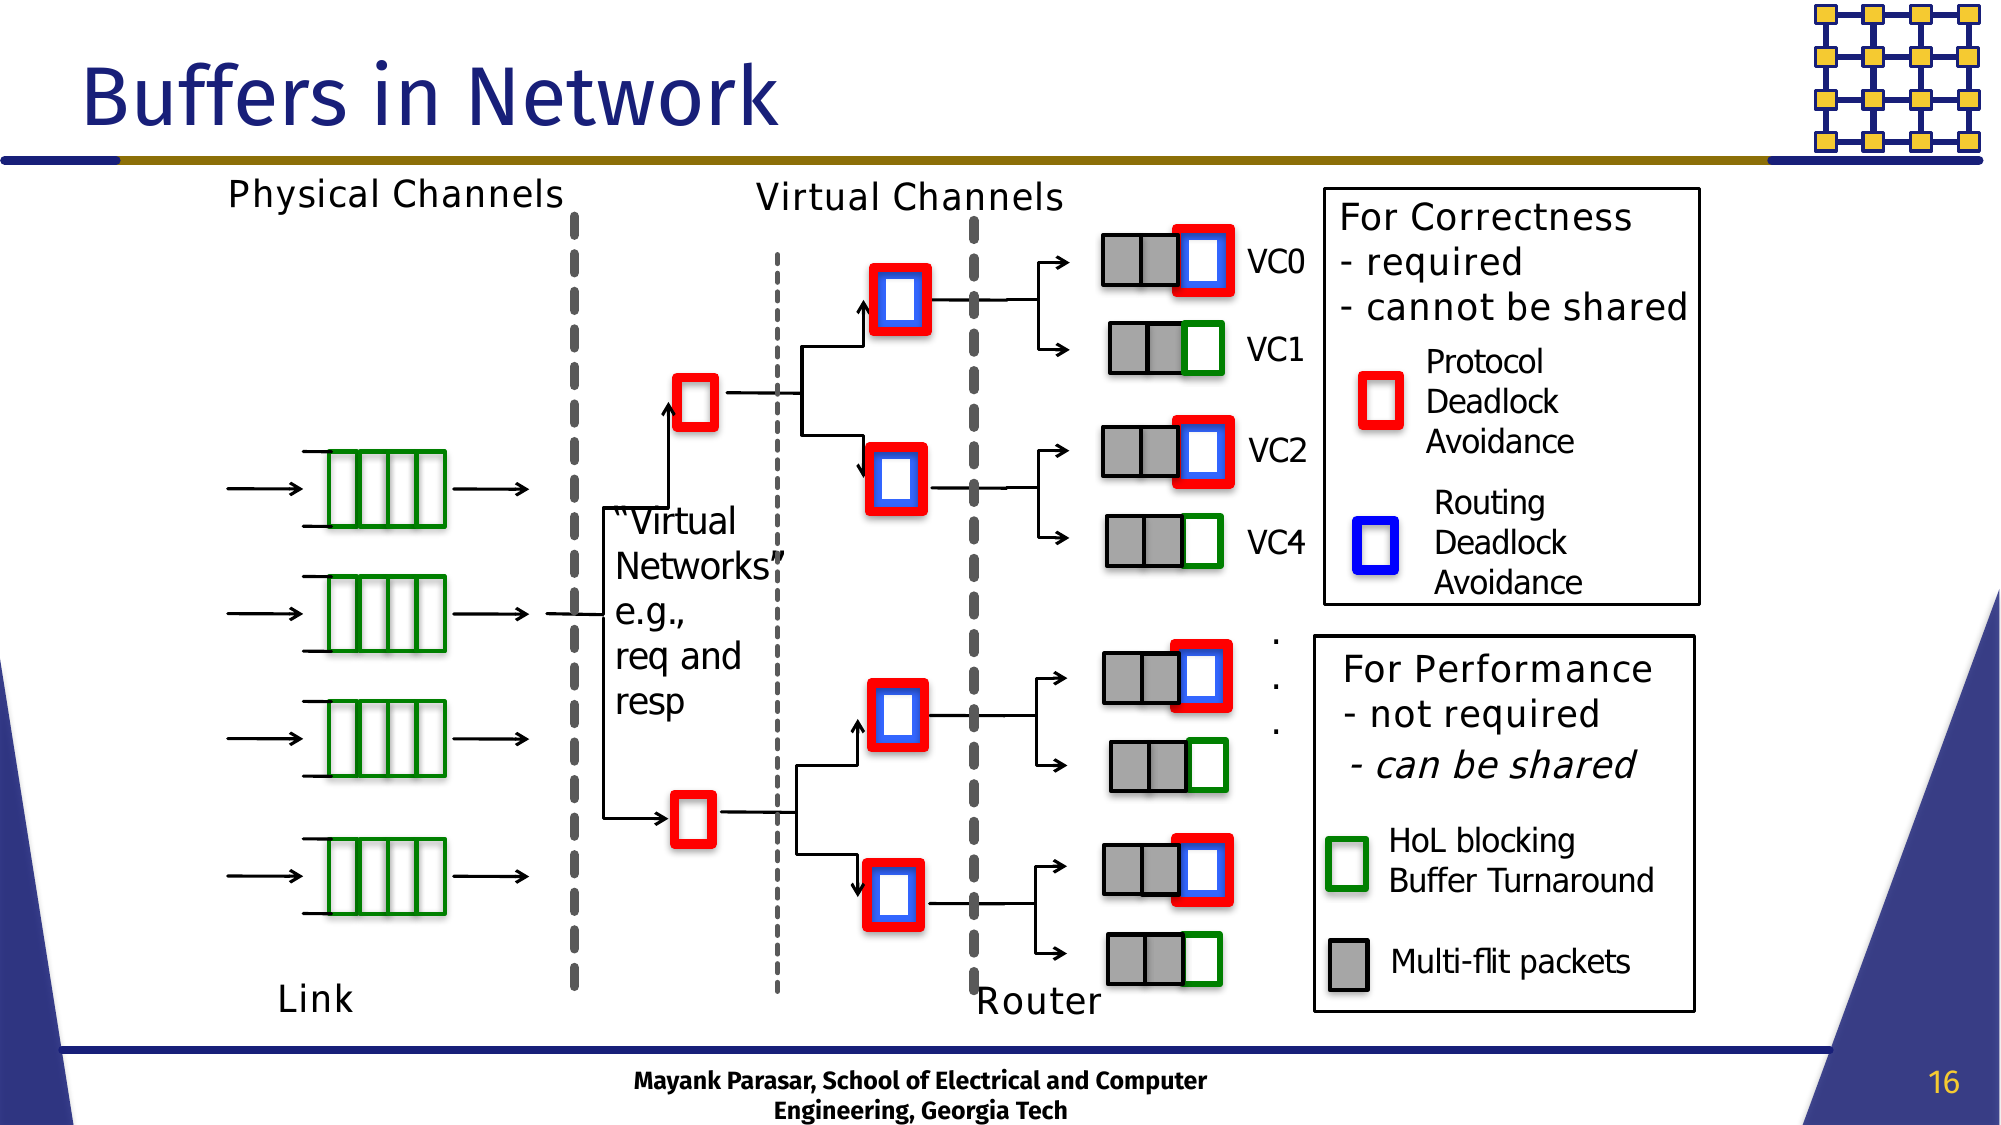

# Buffers in Network
Physical Channels
Virtual Channels
For Correctness
- required
- cannot be shared

VC0

VC1

Protocol Deadlock Avoidance

VC2

Routing Deadlock Avoidance
“Virtual Networks”
e.g.,
req and resp
VC4

.
.
.

For Performance
- not required

- can be shared

 HoL blocking
 Buffer Turnaround

Multi-flit packets

Link
Router
16
Mayank Parasar, School of Electrical and Computer Engineering, Georgia Tech